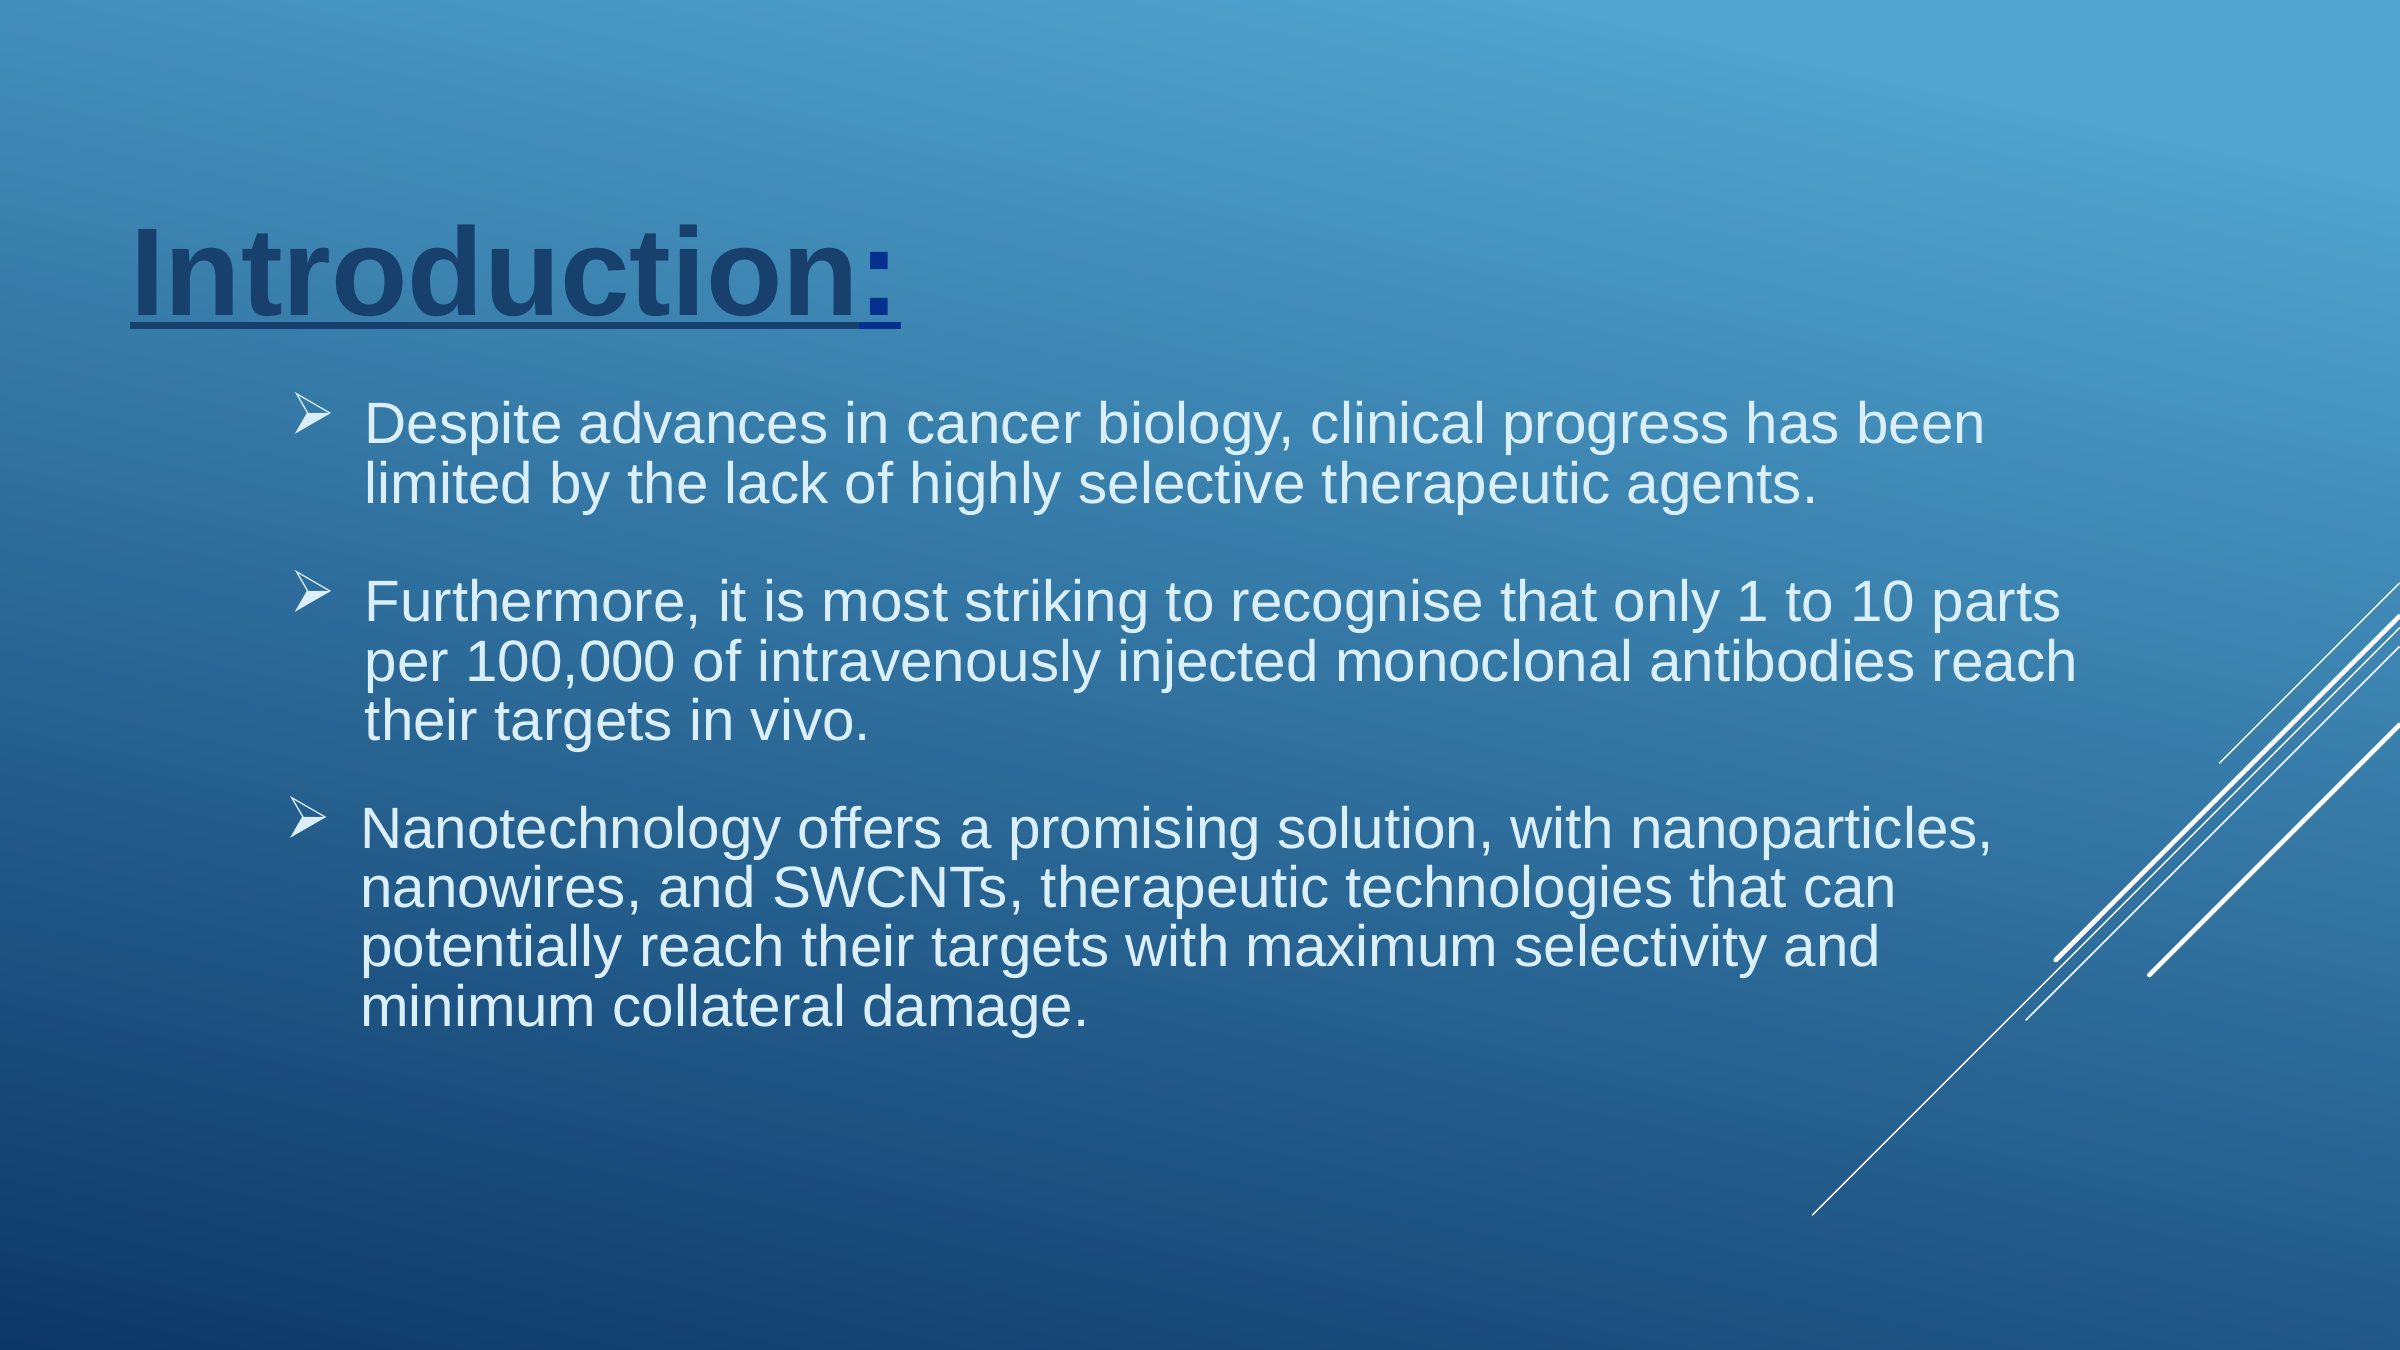

Introduction:
Despite advances in cancer biology, clinical progress has been limited by the lack of highly selective therapeutic agents.

Furthermore, it is most striking to recognise that only 1 to 10 parts per 100,000 of intravenously injected monoclonal antibodies reach their targets in vivo.
Nanotechnology offers a promising solution, with nanoparticles, nanowires, and SWCNTs, therapeutic technologies that can potentially reach their targets with maximum selectivity and minimum collateral damage.